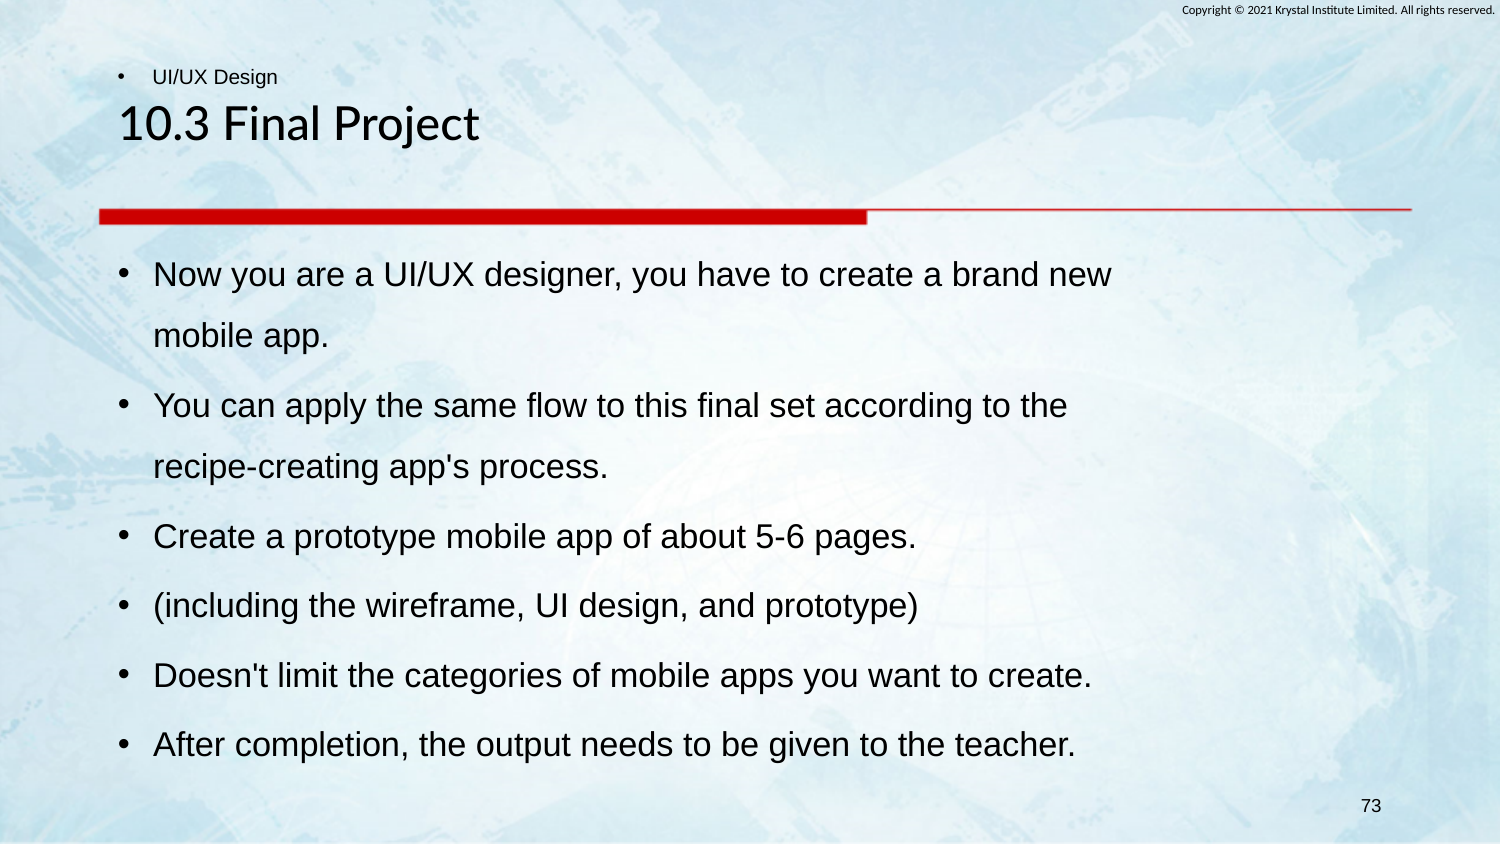

# 10.3 Final Project
Now you are a UI/UX designer, you have to create a brand new mobile app.
You can apply the same flow to this final set according to the recipe-creating app's process.
Create a prototype mobile app of about 5-6 pages.
(including the wireframe, UI design, and prototype)
Doesn't limit the categories of mobile apps you want to create.
After completion, the output needs to be given to the teacher.
73